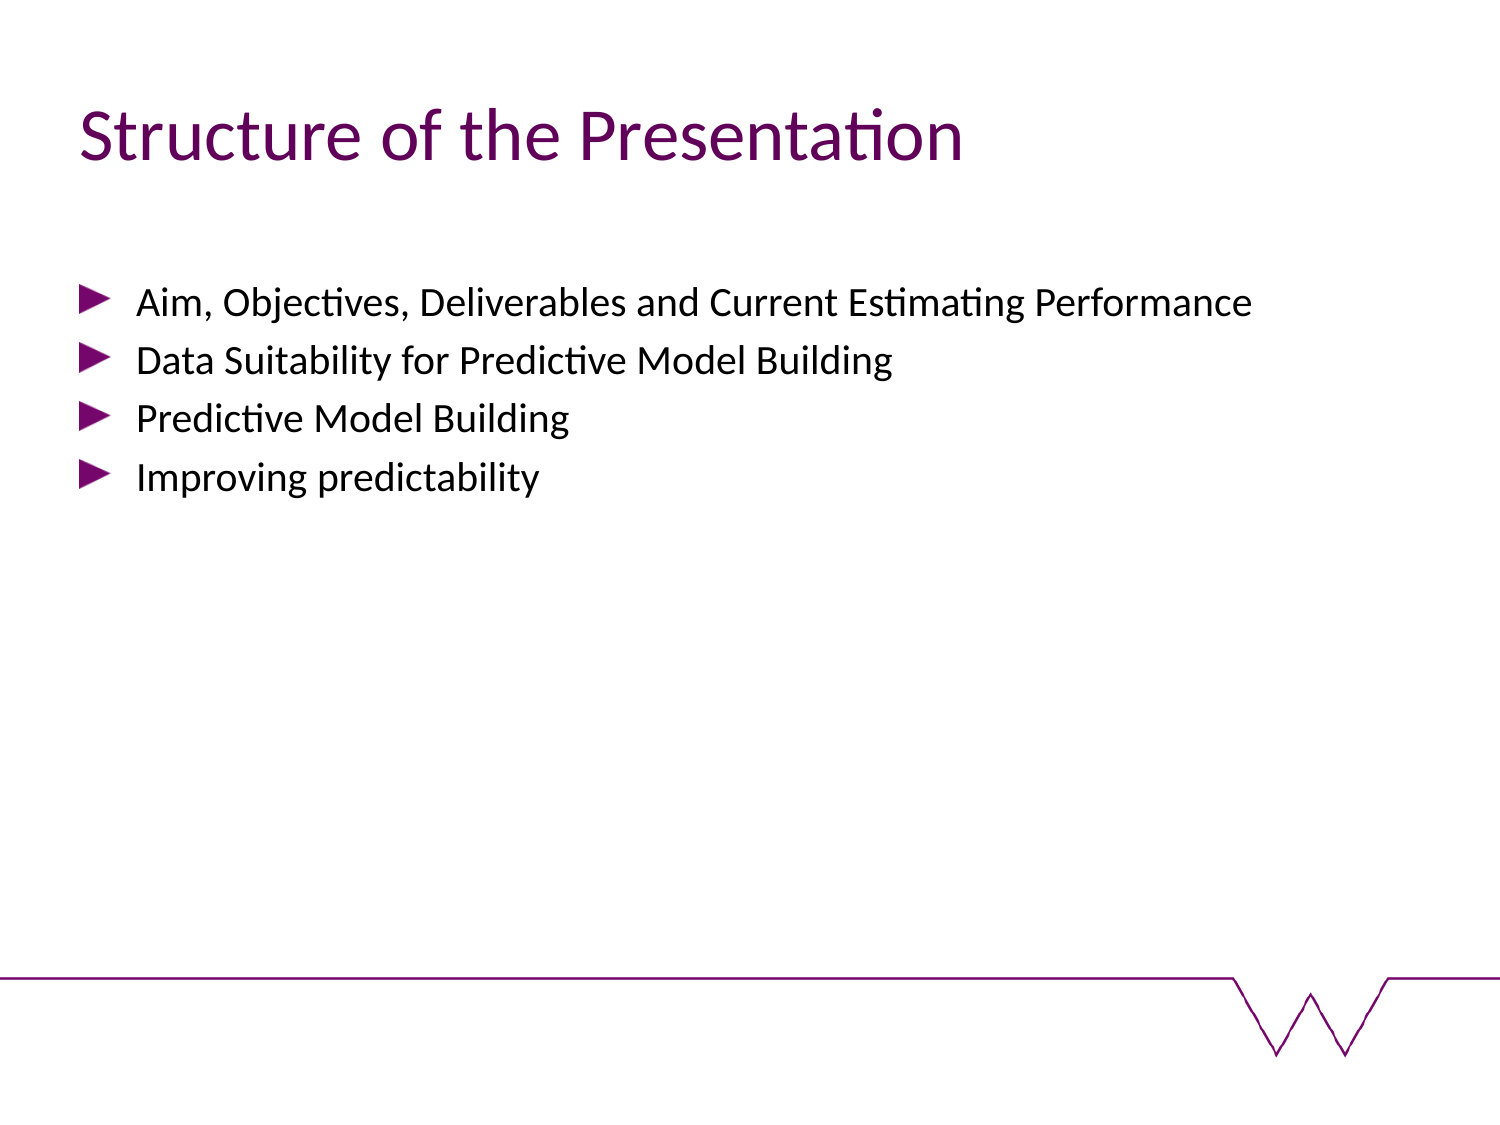

Structure of the Presentation
Aim, Objectives, Deliverables and Current Estimating Performance
Data Suitability for Predictive Model Building
Predictive Model Building
Improving predictability